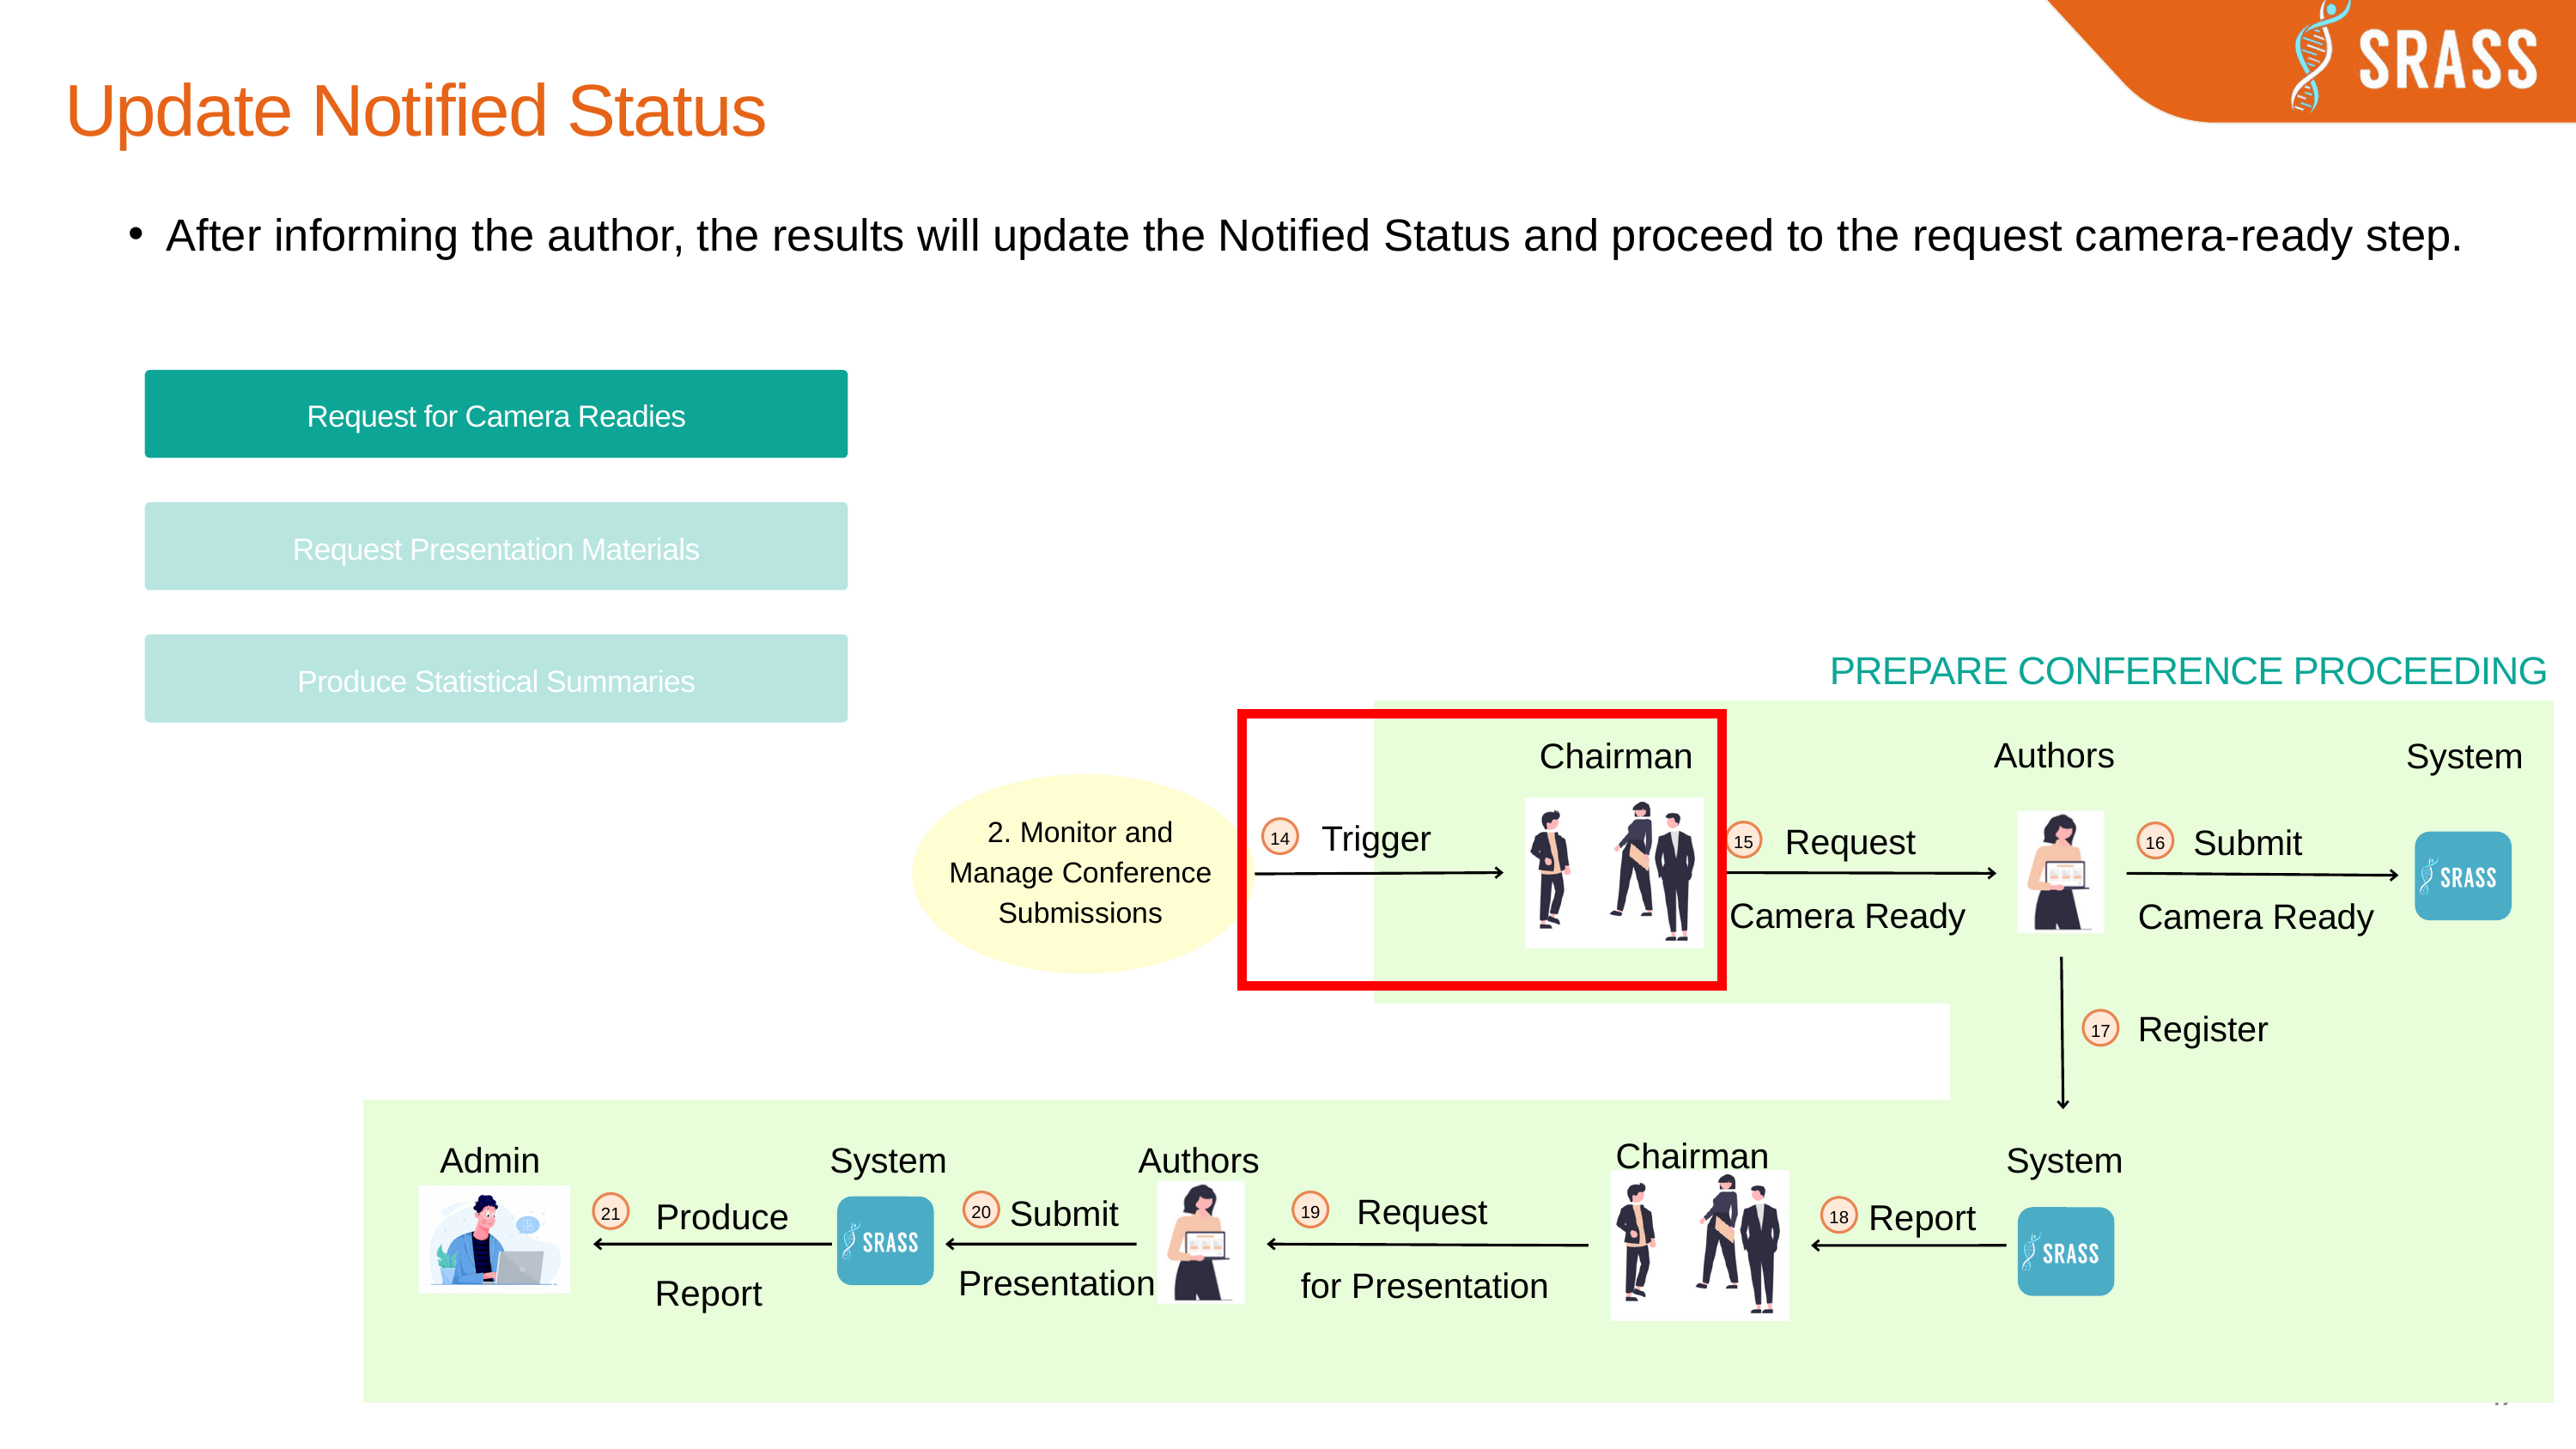

Update Notified Status
After informing the author, the results will update the Notified Status and proceed to the request camera-ready step.

Request for Camera Readies

Request Presentation Materials

Produce Statistical Summaries
PREPARE CONFERENCE PROCEEDING

Authors
Chairman
System

2. Monitor and Manage Conference Submissions
Trigger
Request
Submit

14

15

16

Camera Ready
Camera Ready

Register

17

Chairman
Admin
System
Authors
System

Request
Submit
Produce

Report

20

19

21

18

Presentation
for Presentation
Report
47